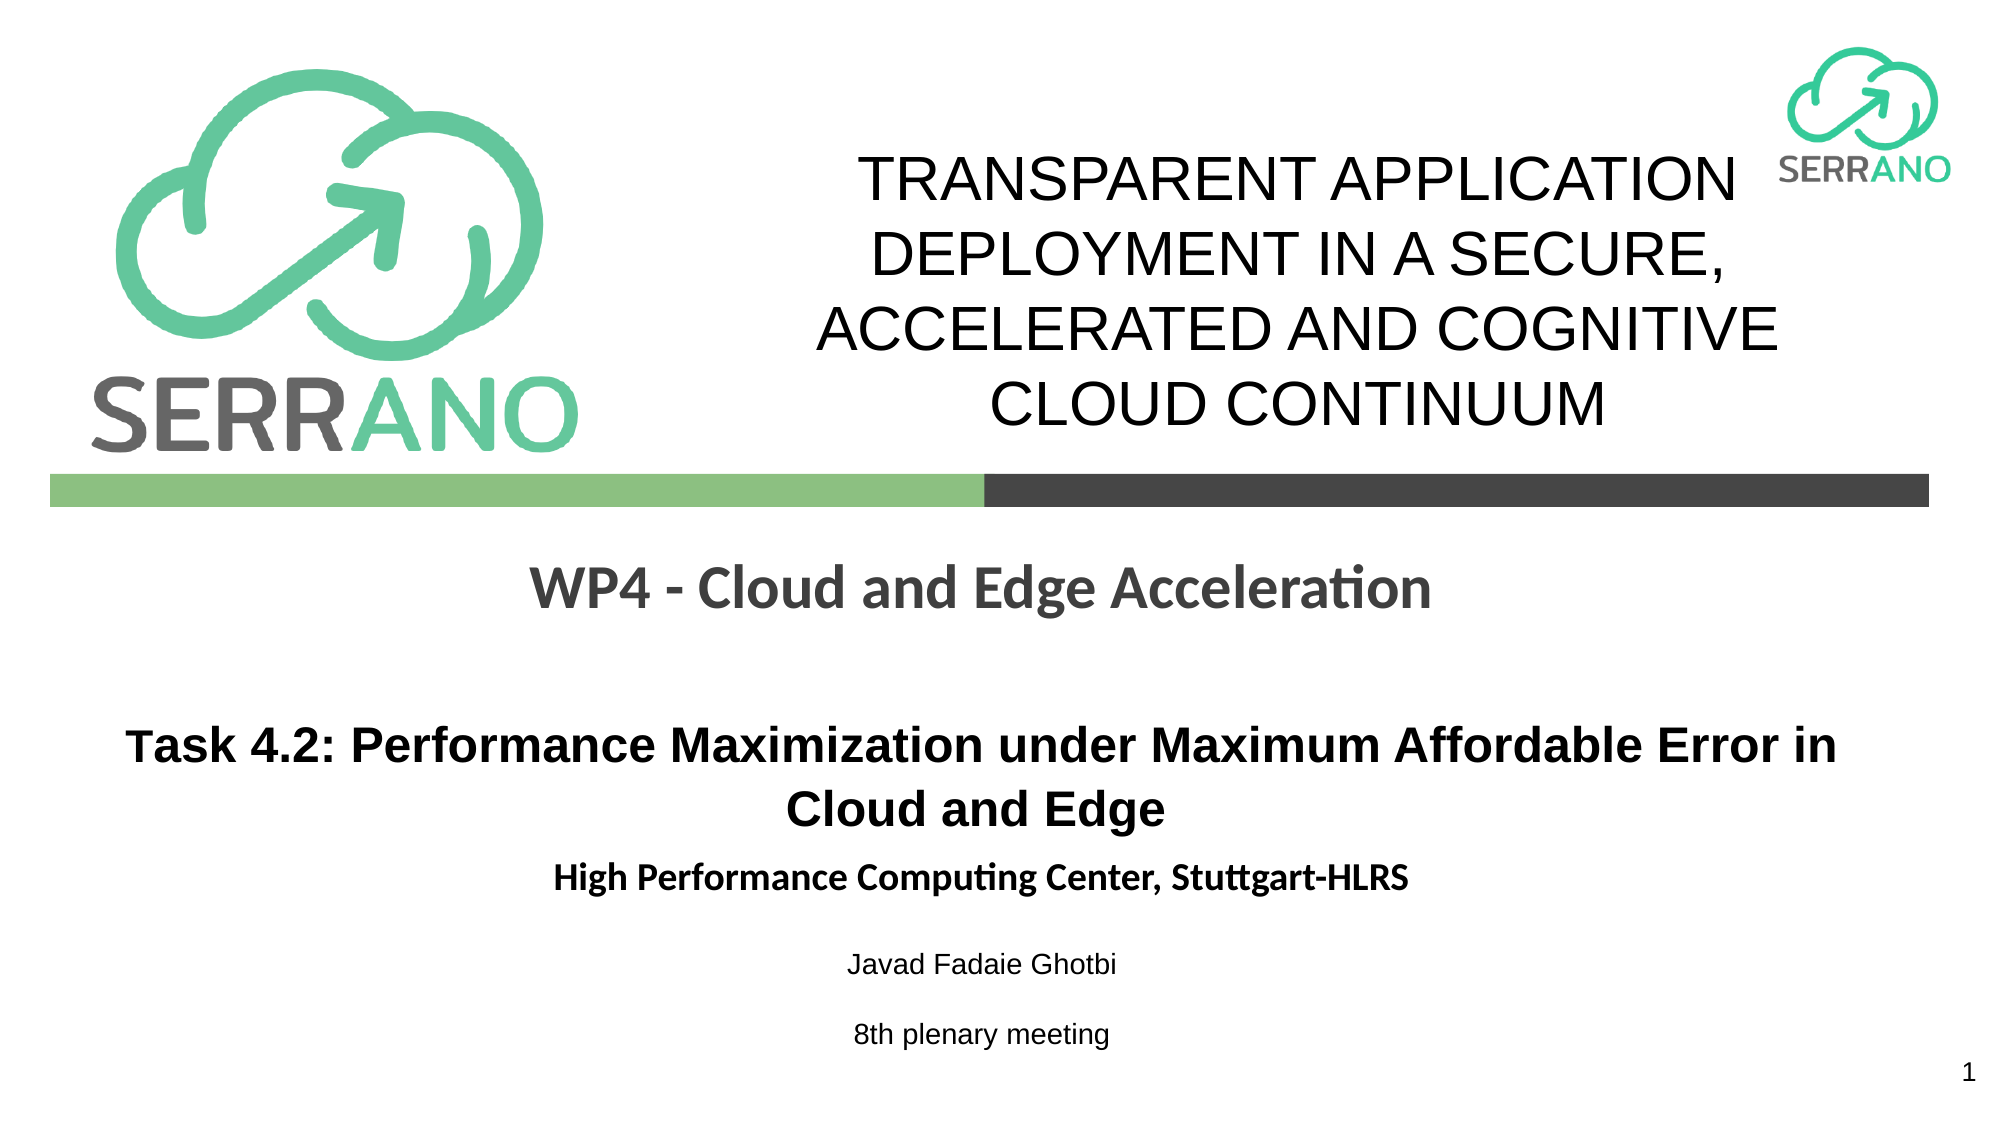

TRANSPARENT APPLICATION DEPLOYMENT IN A SECURE, ACCELERATED AND COGNITIVE CLOUD CONTINUUM
WP4 - Cloud and Edge Acceleration

Task 4.2: Performance Maximization under Maximum Affordable Error in Cloud and Edge
High Performance Computing Center, Stuttgart-HLRS

Javad Fadaie Ghotbi

8th plenary meeting
1